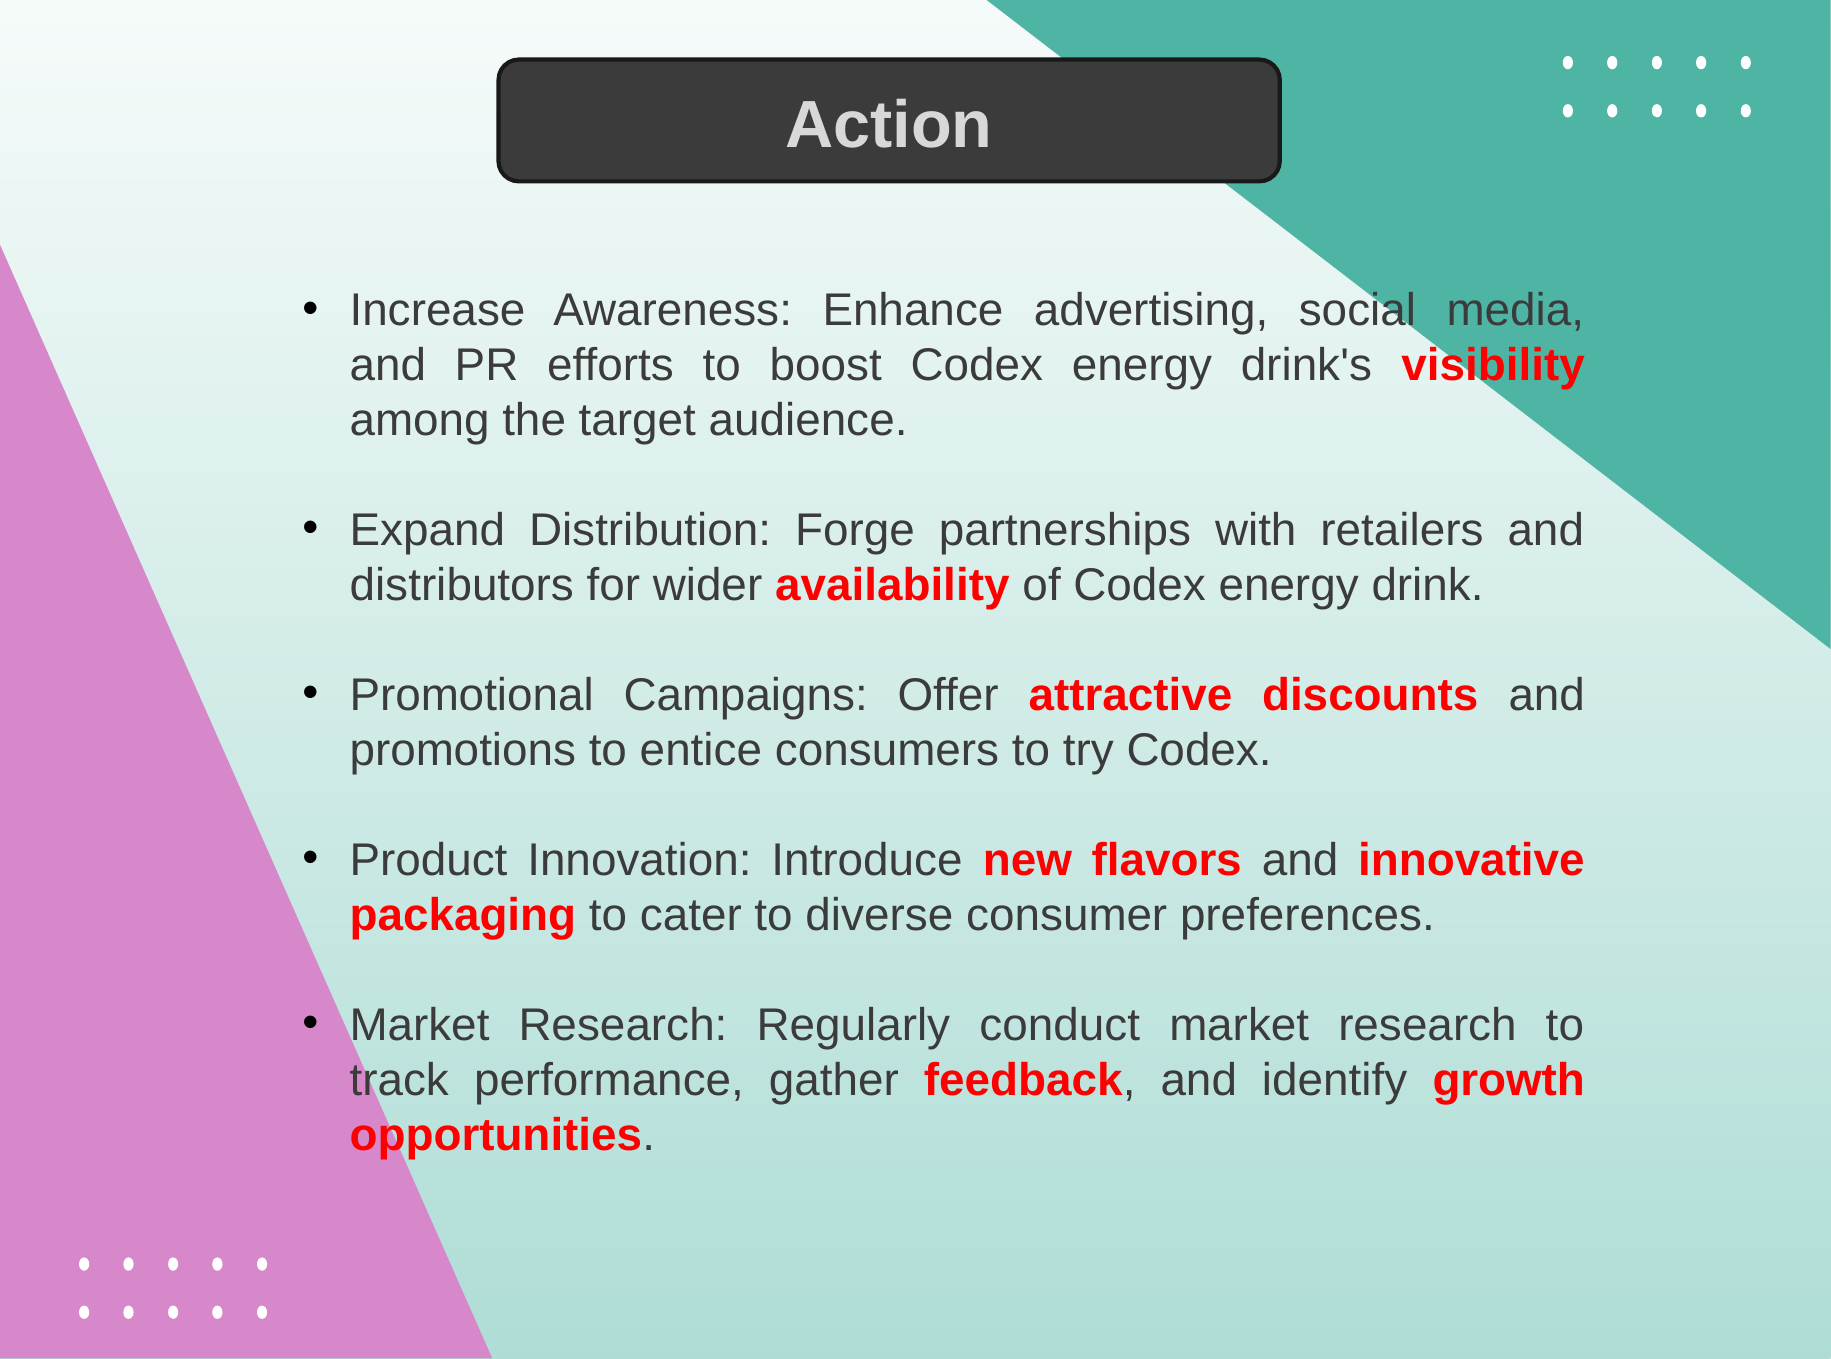

Action
Increase Awareness: Enhance advertising, social media, and PR efforts to boost Codex energy drink's visibility among the target audience.

Expand Distribution: Forge partnerships with retailers and distributors for wider availability of Codex energy drink.

Promotional Campaigns: Offer attractive discounts and promotions to entice consumers to try Codex.

Product Innovation: Introduce new flavors and innovative packaging to cater to diverse consumer preferences.

Market Research: Regularly conduct market research to track performance, gather feedback, and identify growth opportunities.